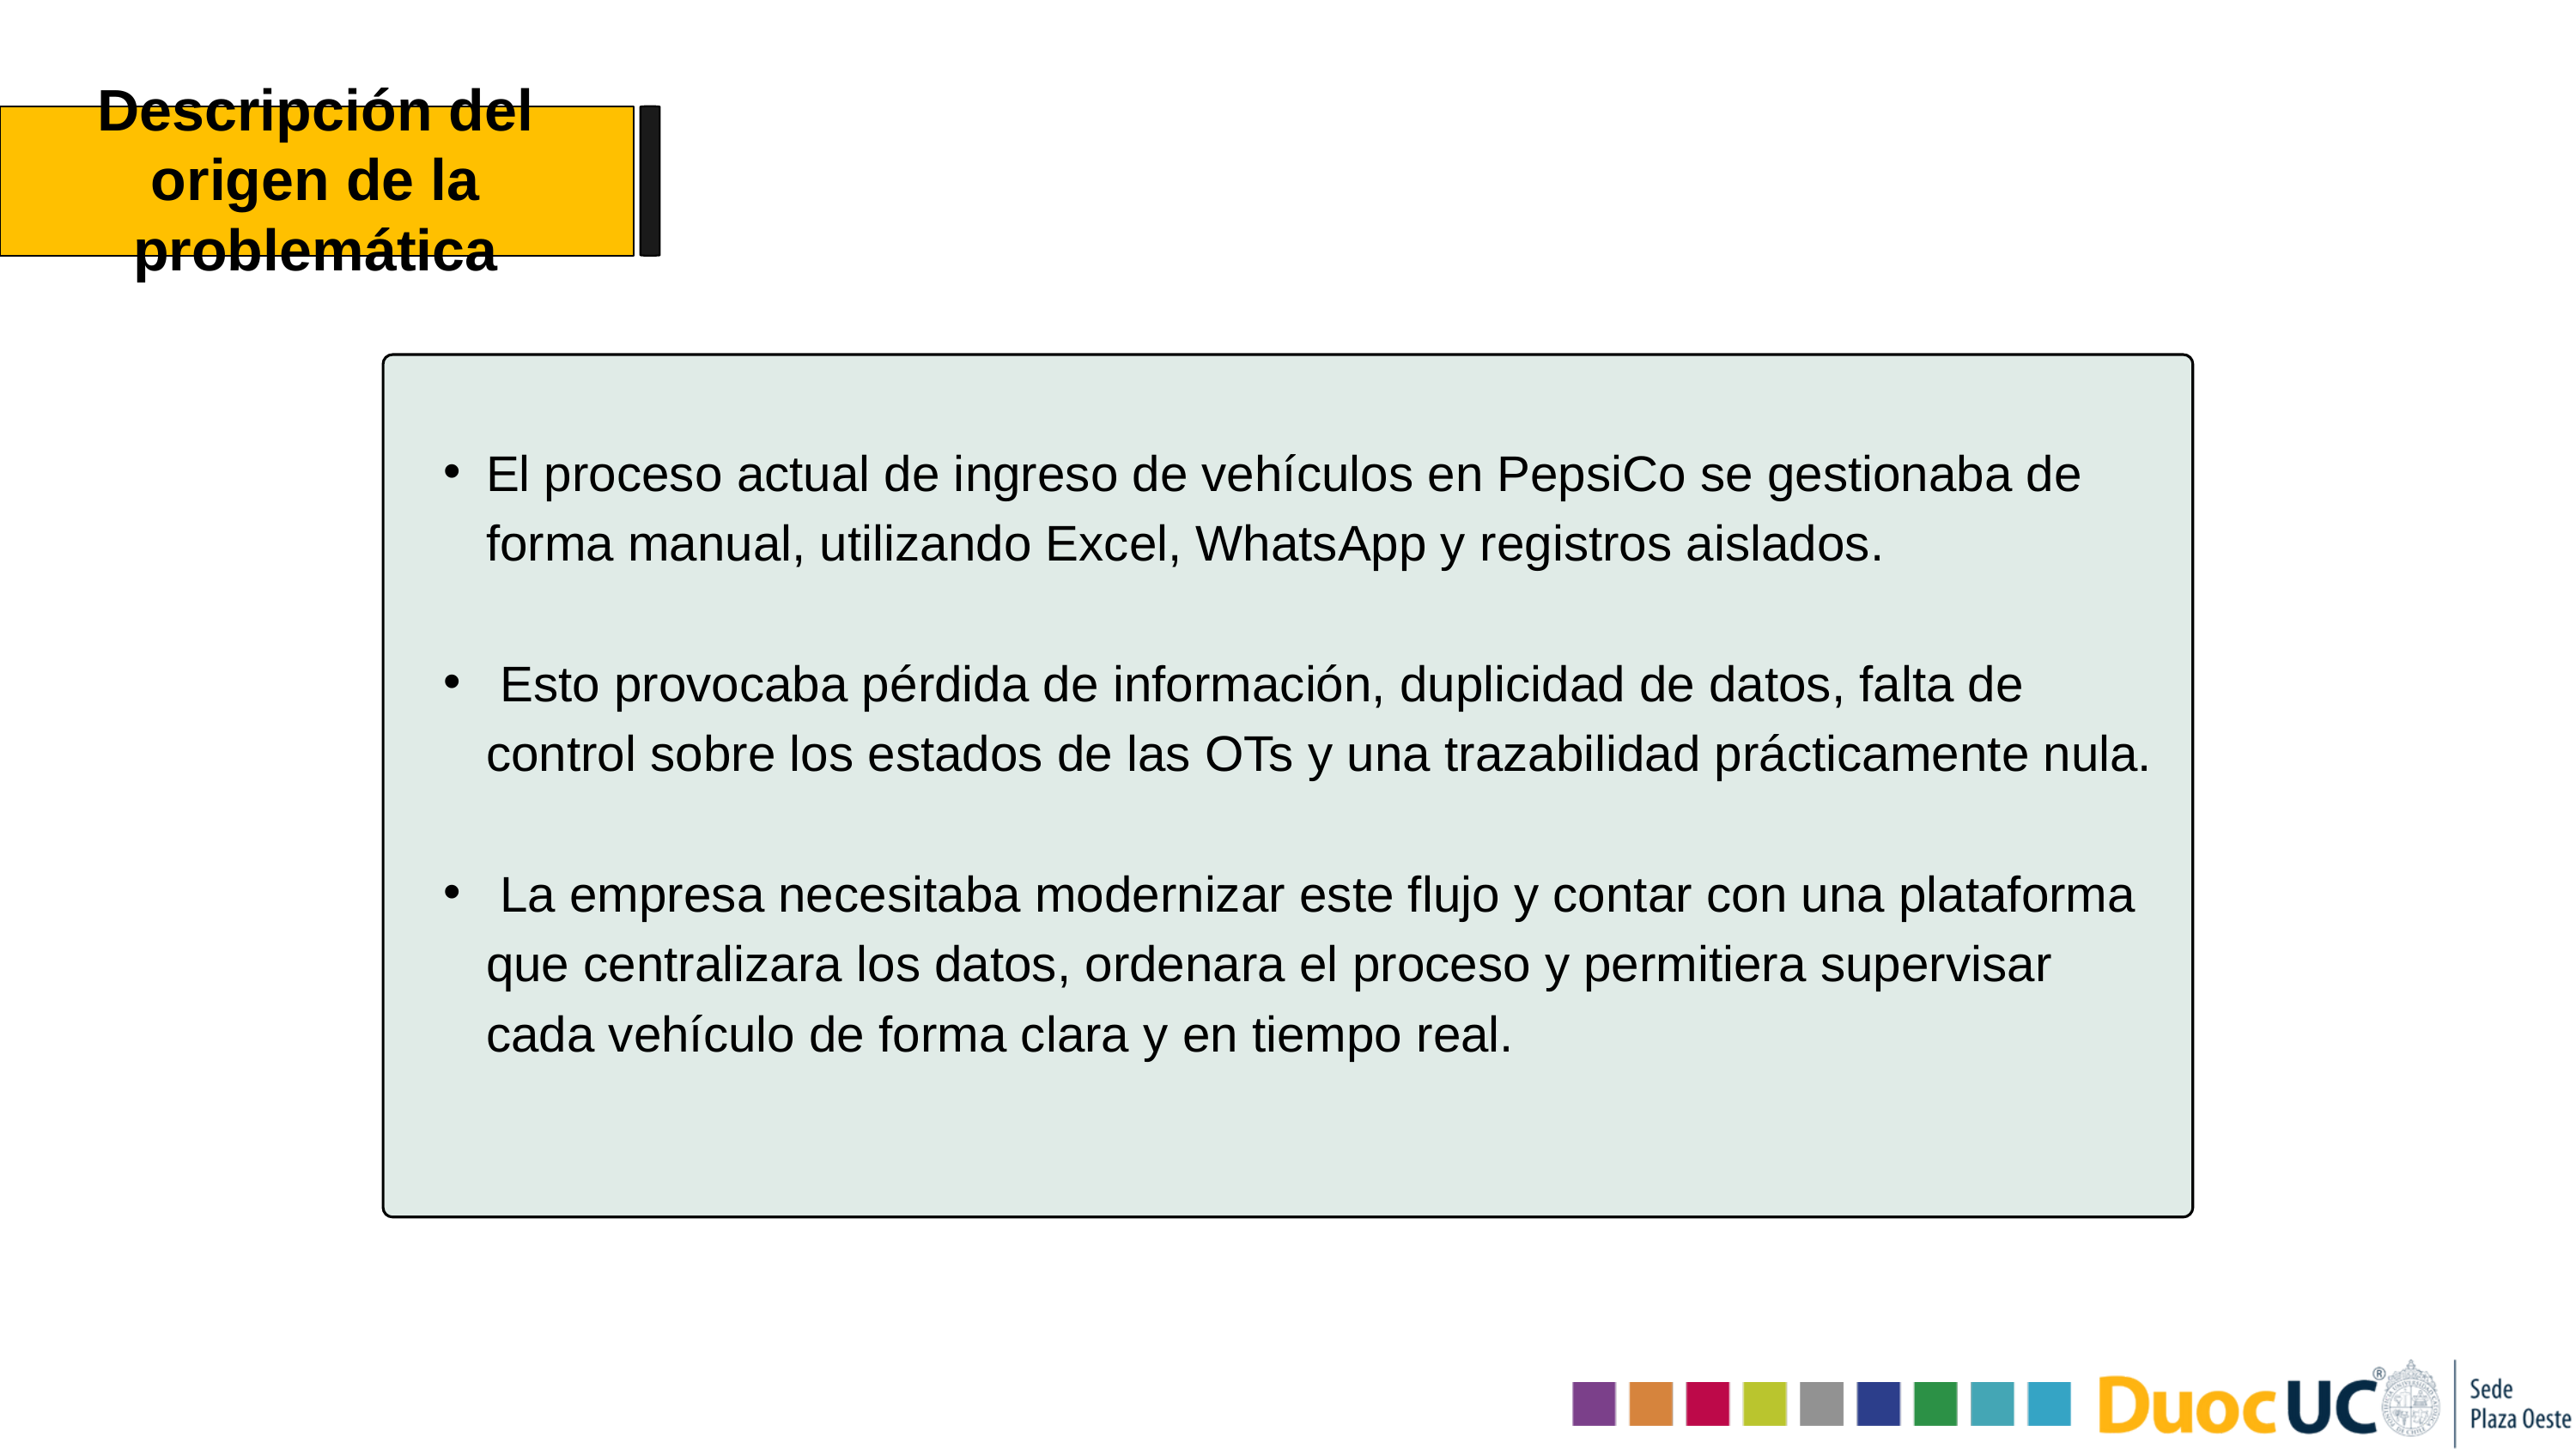

Descripción del origen de la problemática

El proceso actual de ingreso de vehículos en PepsiCo se gestionaba de forma manual, utilizando Excel, WhatsApp y registros aislados.

 Esto provocaba pérdida de información, duplicidad de datos, falta de control sobre los estados de las OTs y una trazabilidad prácticamente nula.

 La empresa necesitaba modernizar este flujo y contar con una plataforma que centralizara los datos, ordenara el proceso y permitiera supervisar cada vehículo de forma clara y en tiempo real.